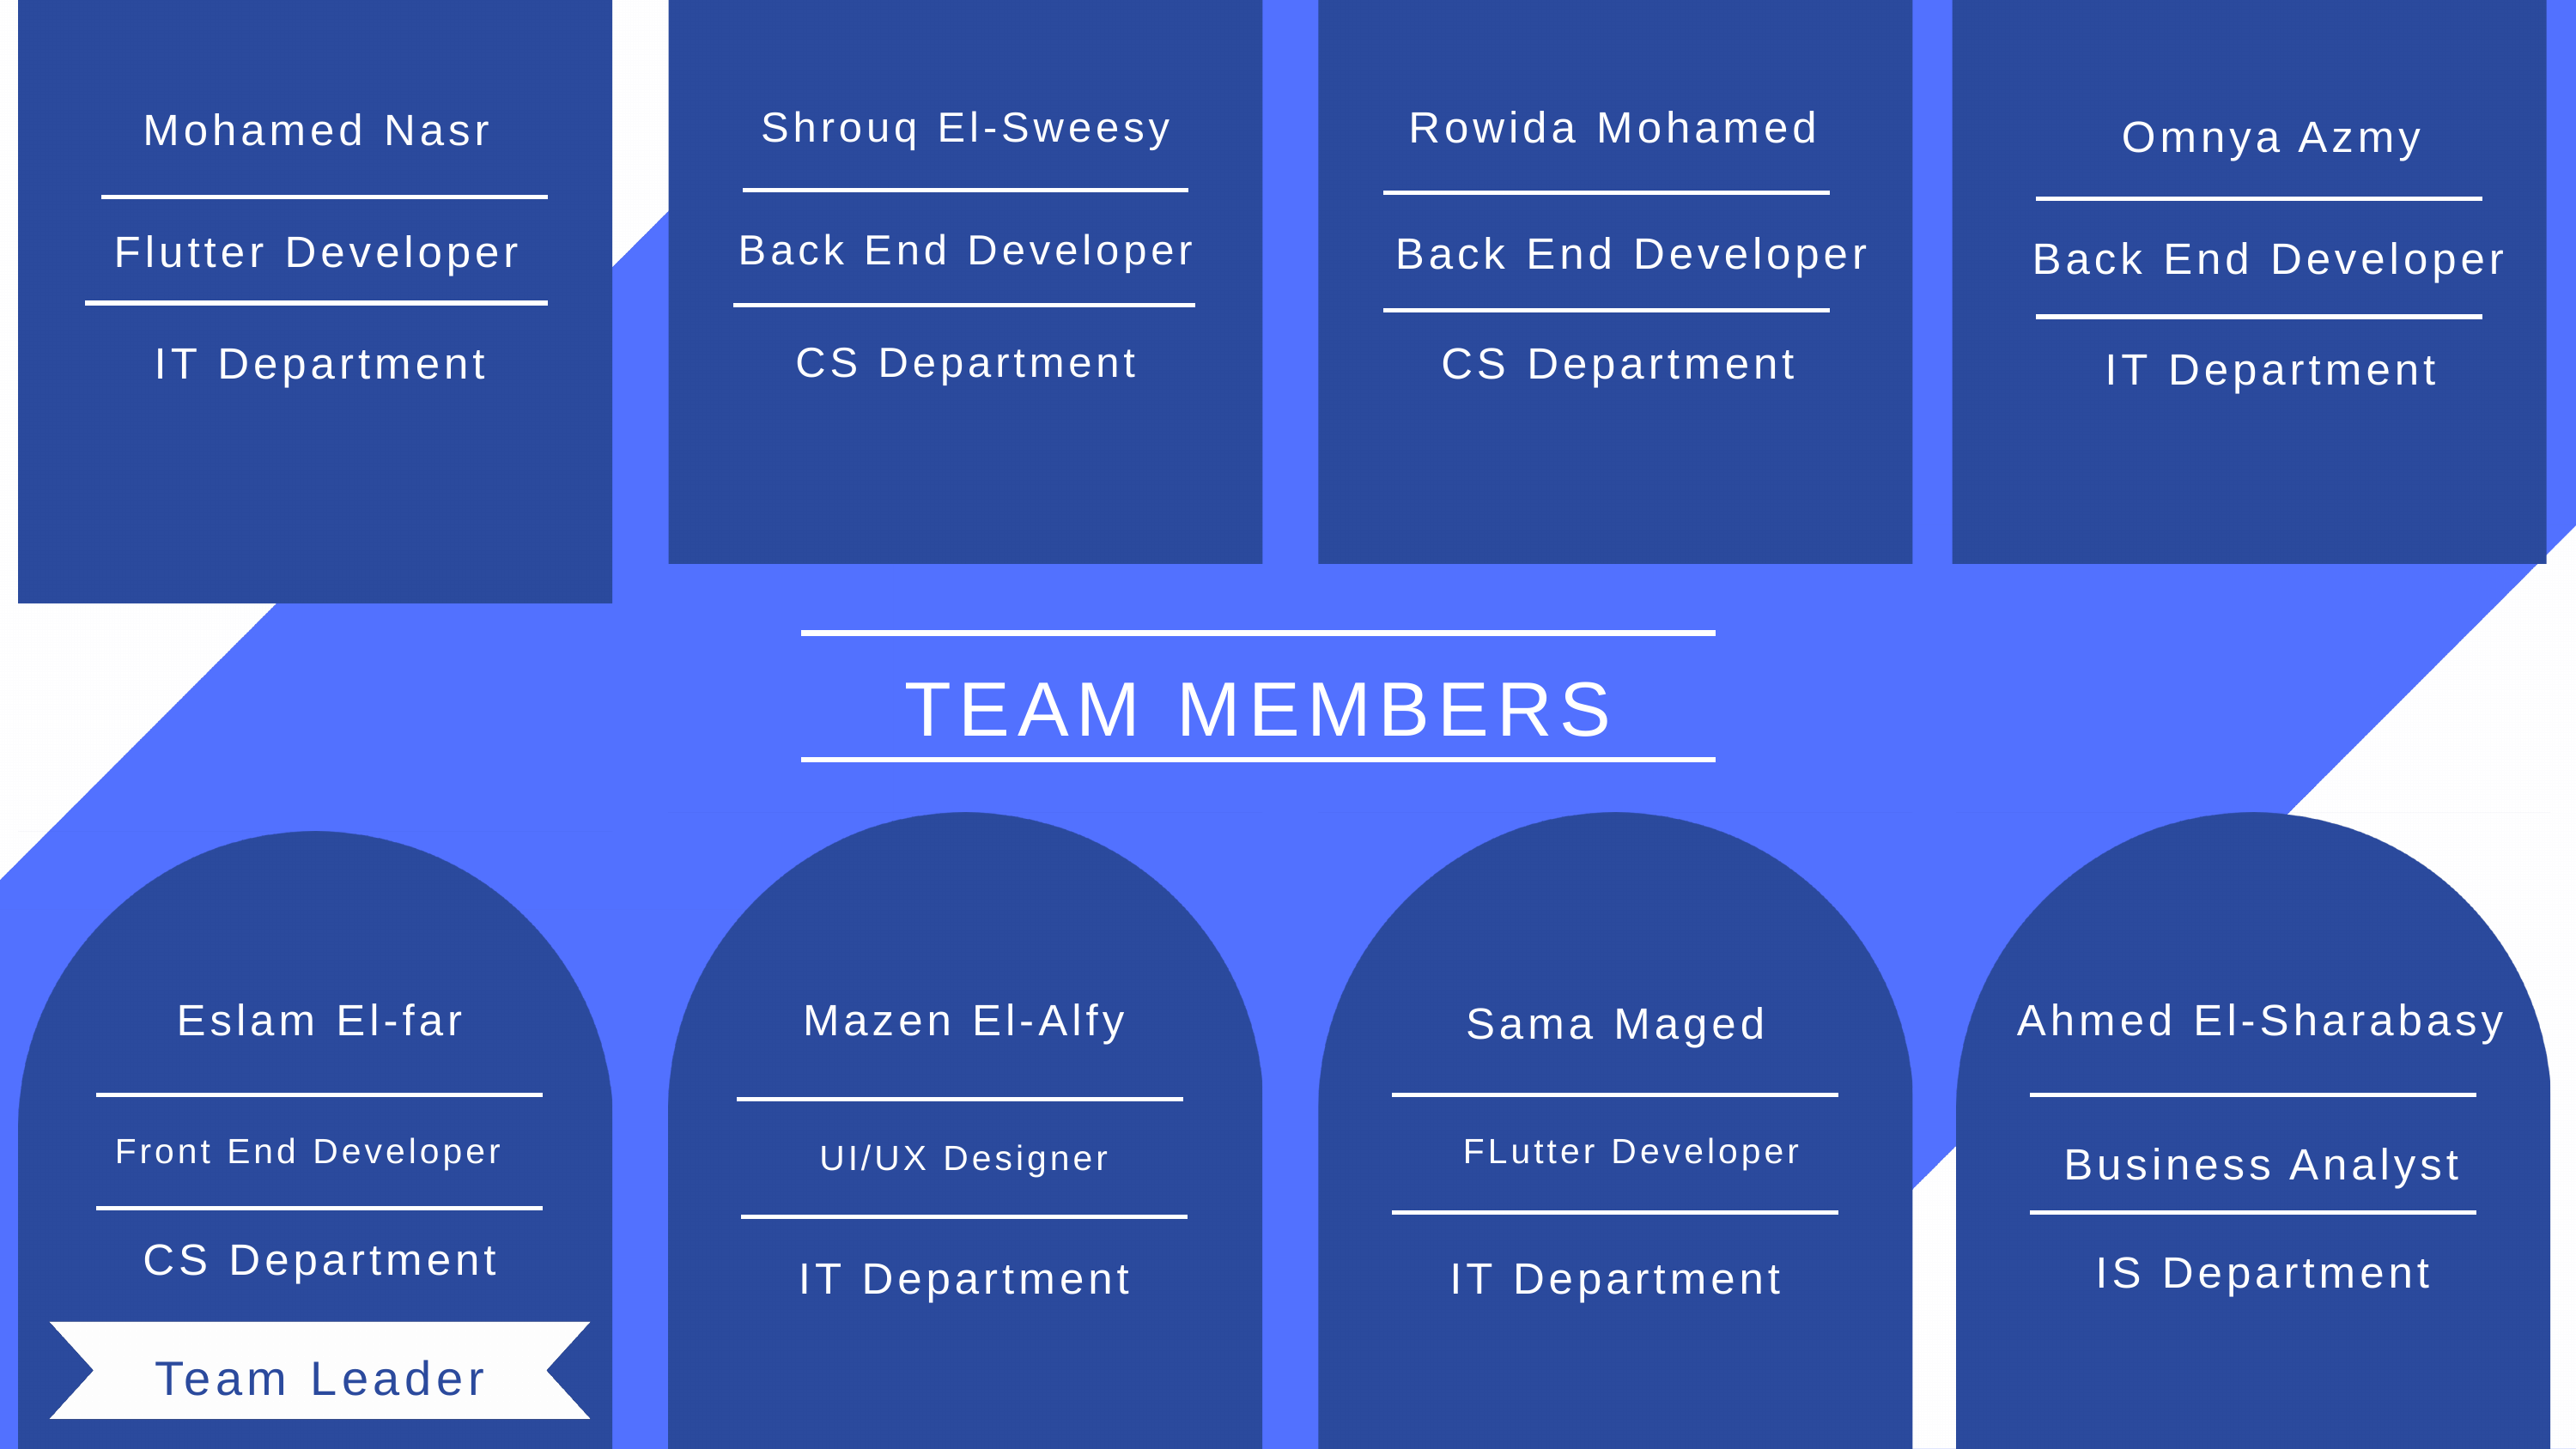

Rowida Mohamed
Shrouq El-Sweesy
Mohamed Nasr
Omnya Azmy

Back End Developer
Flutter Developer
Back End Developer
Back End Developer

CS Department
IT Department
CS Department
IT Department

TEAM MEMBERS

Eslam El-far
Mazen El-Alfy
Ahmed El-Sharabasy
Sama Maged

Front End Developer
FLutter Developer
 Business Analyst
UI/UX Designer

CS Department
IS Department
IT Department
IT Department

Team Leader